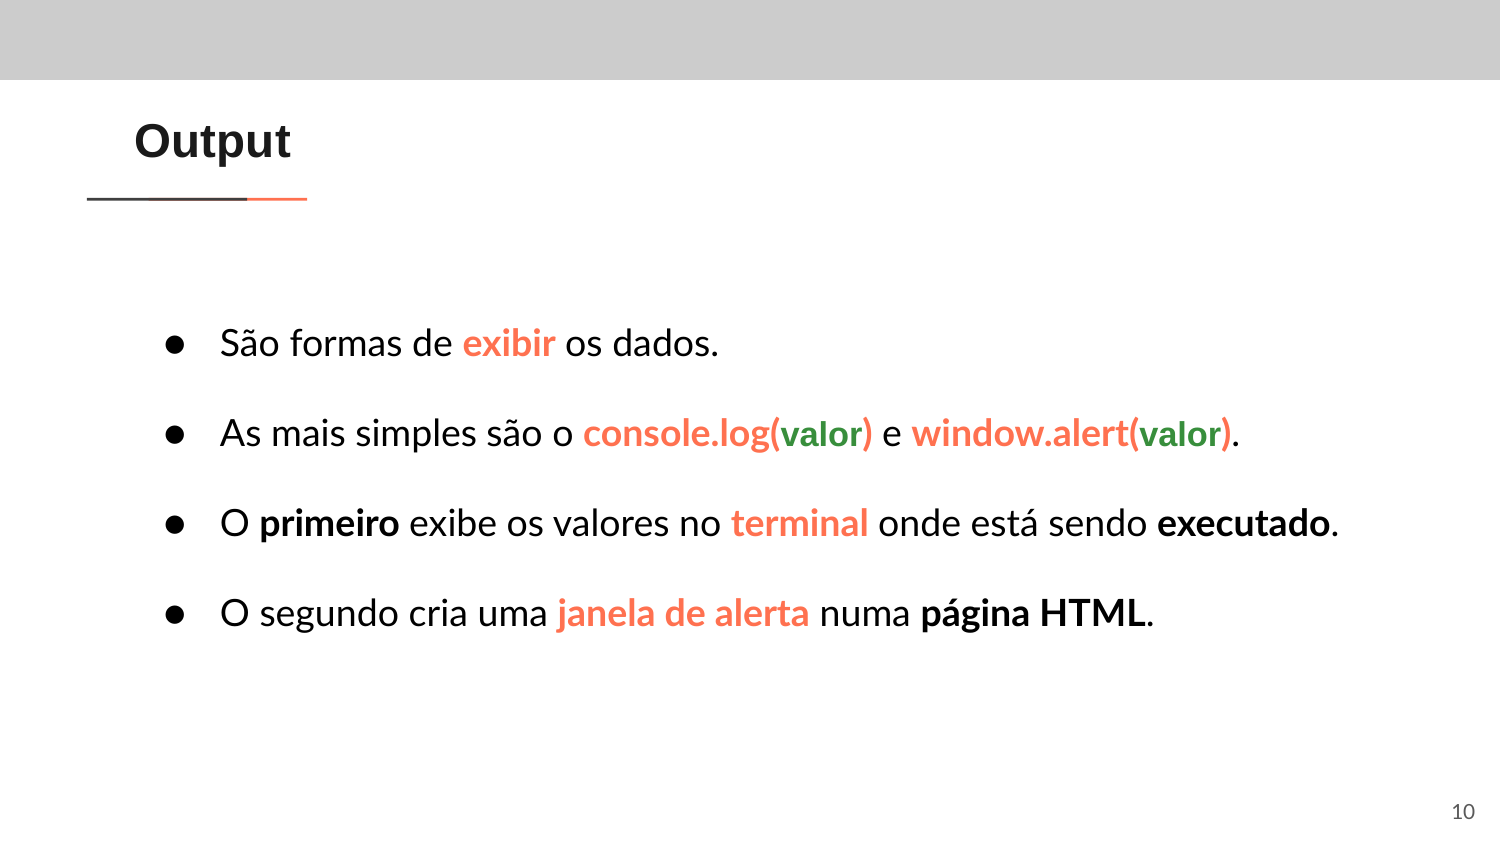

# Output

São formas de exibir os dados.

As mais simples são o console.log(valor) e window.alert(valor).

O primeiro exibe os valores no terminal onde está sendo executado.

O segundo cria uma janela de alerta numa página HTML.

10